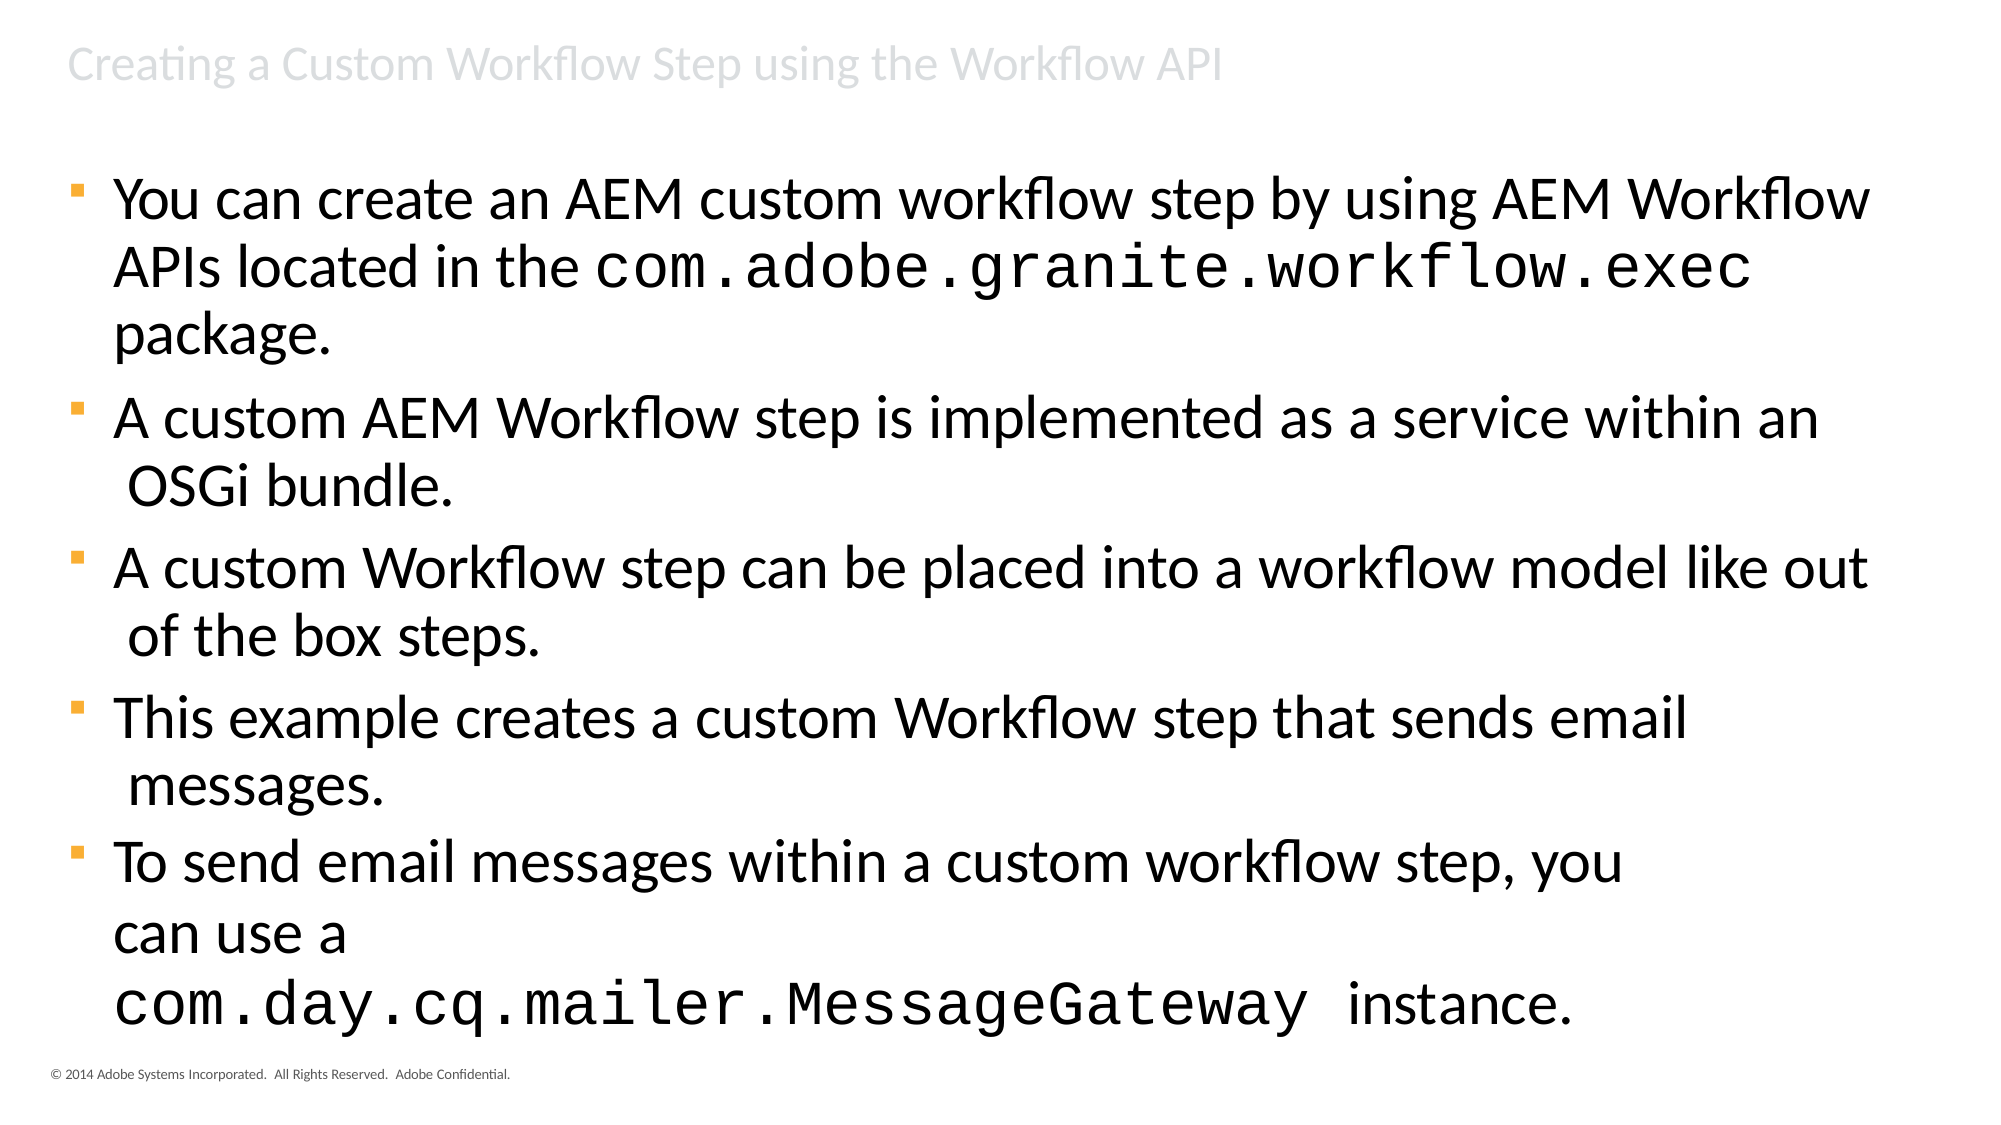

Creating a Custom Workflow Step using the Workflow API

You can create an AEM custom workflow step by using AEM Workflow  APIs located in the com.adobe.granite.workflow.exec  package.
A custom AEM Workflow step is implemented as a service within an  OSGi bundle.
A custom Workflow step can be placed into a workflow model like out  of the box steps.
This example creates a custom Workflow step that sends email  messages.
To send email messages within a custom workflow step, you can use a
com.day.cq.mailer.MessageGateway instance.
© 2014 Adobe Systems Incorporated. All Rights Reserved. Adobe Confidential.
54
© 2015 Adobe Systems Incorporated. All Rights Reserved. Adobe Confidential.